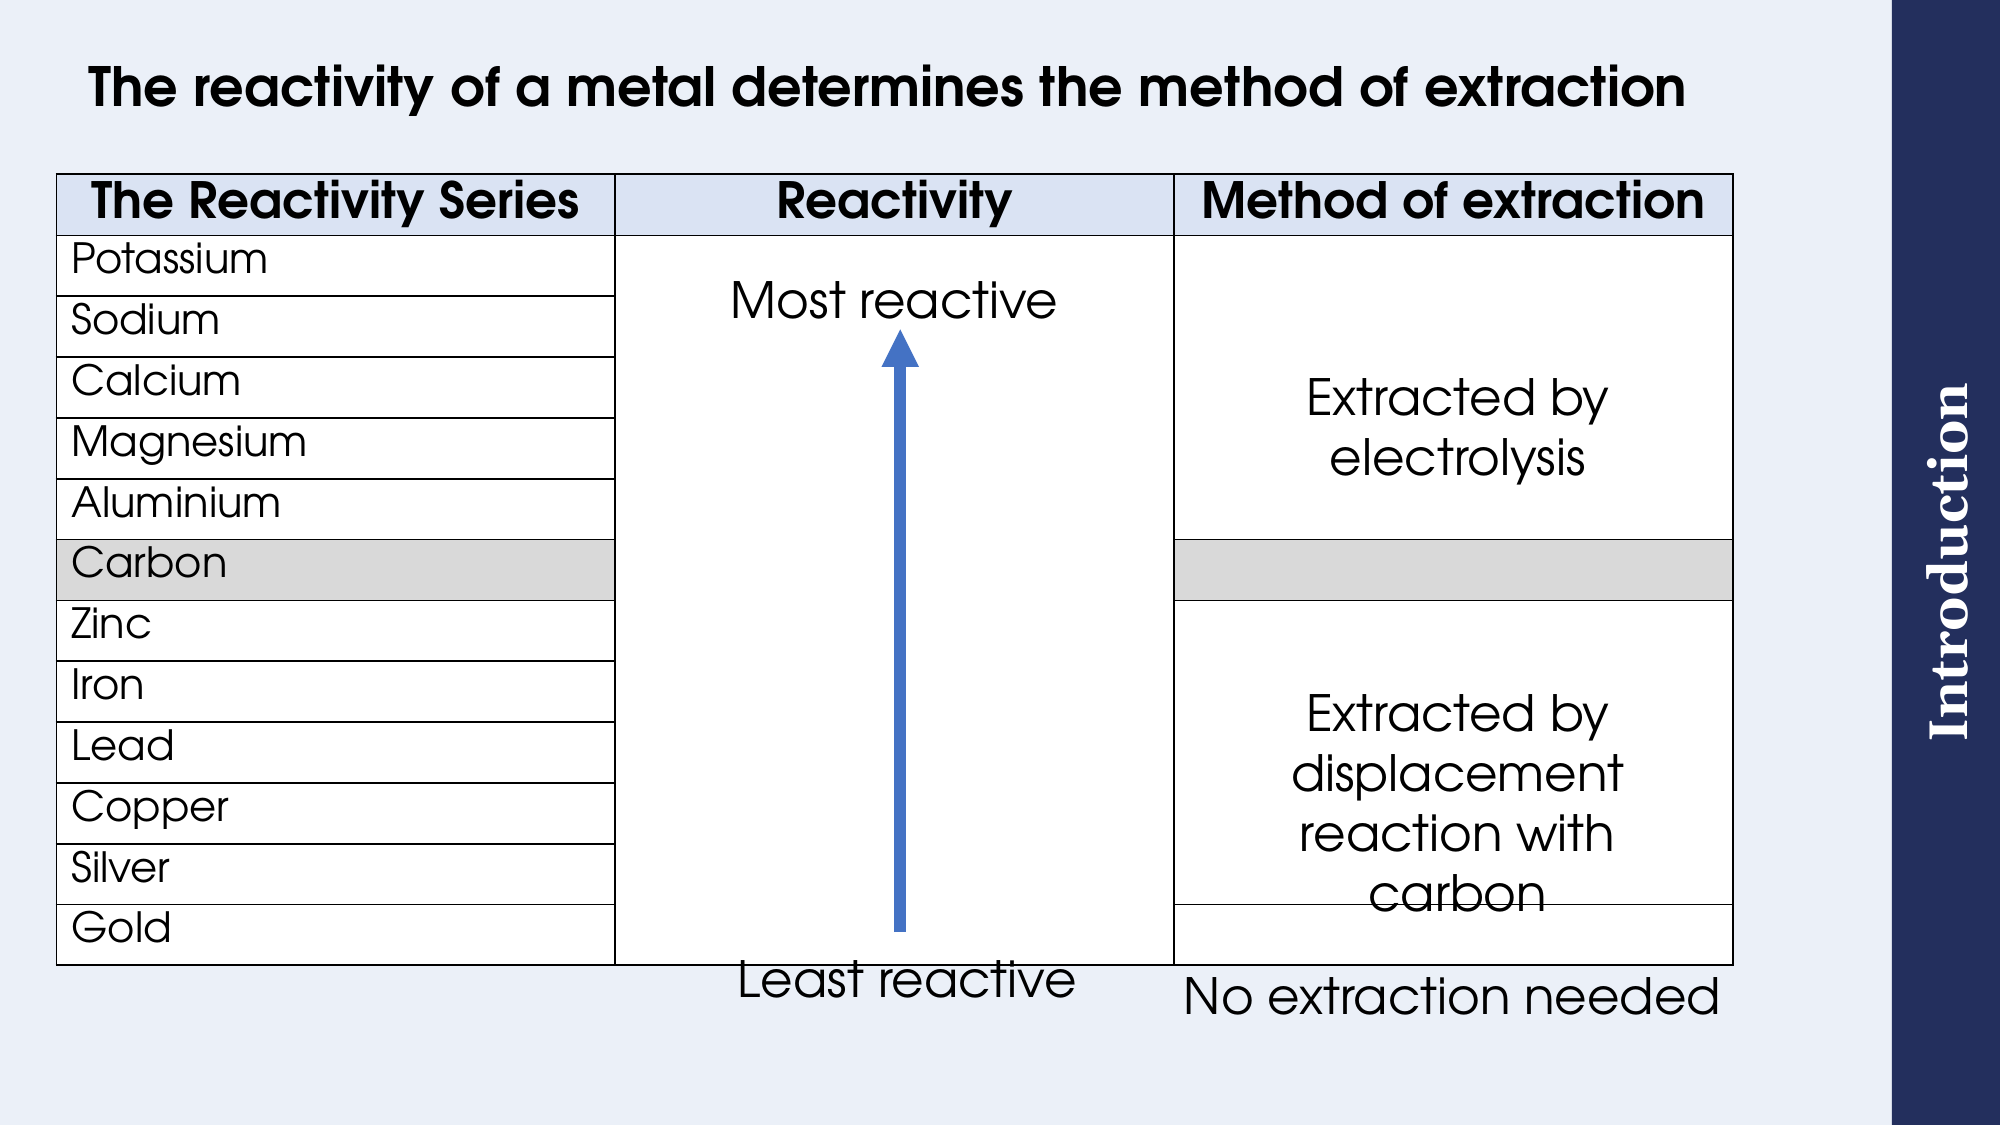

# The reactivity of a metal determines the method of extraction
| The Reactivity Series | Reactivity | Method of extraction |
| --- | --- | --- |
| Potassium |  |  |
| Sodium |  |  |
| Calcium |  |  |
| Magnesium |  |  |
| Aluminium |  |  |
| Carbon |  |  |
| Zinc |  |  |
| Iron |  |  |
| Lead |  |  |
| Copper |  |  |
| Silver |  |  |
| Gold |  |  |
Most reactive
Extracted by electrolysis
Extracted by displacement reaction with carbon
Least reactive
No extraction needed